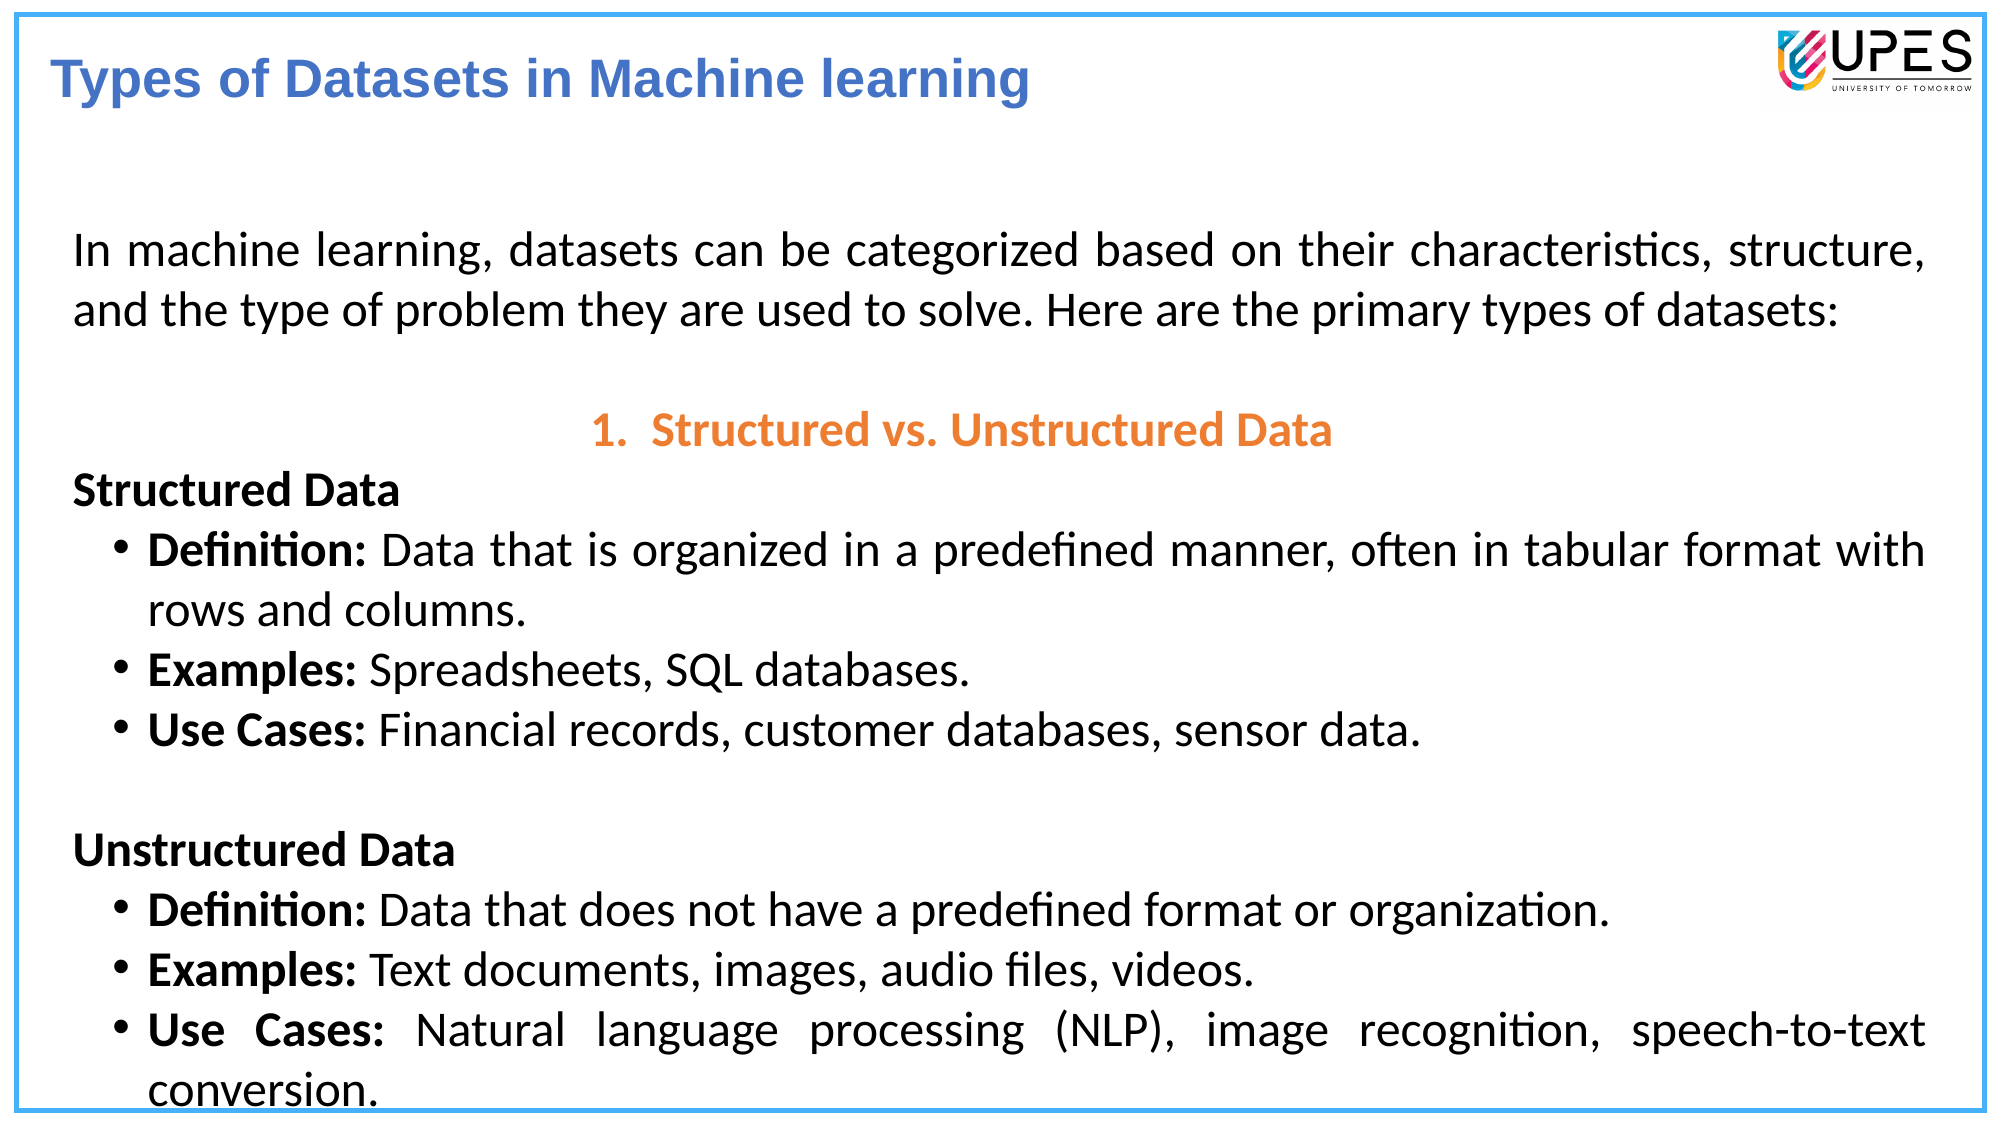

Types of Datasets in Machine learning
In machine learning, datasets can be categorized based on their characteristics, structure, and the type of problem they are used to solve. Here are the primary types of datasets:

                                              1.  Structured vs. Unstructured Data
Structured Data
Definition: Data that is organized in a predefined manner, often in tabular format with rows and columns.
Examples: Spreadsheets, SQL databases.
Use Cases: Financial records, customer databases, sensor data.

Unstructured Data
Definition: Data that does not have a predefined format or organization.
Examples: Text documents, images, audio files, videos.
Use Cases: Natural language processing (NLP), image recognition, speech-to-text conversion.